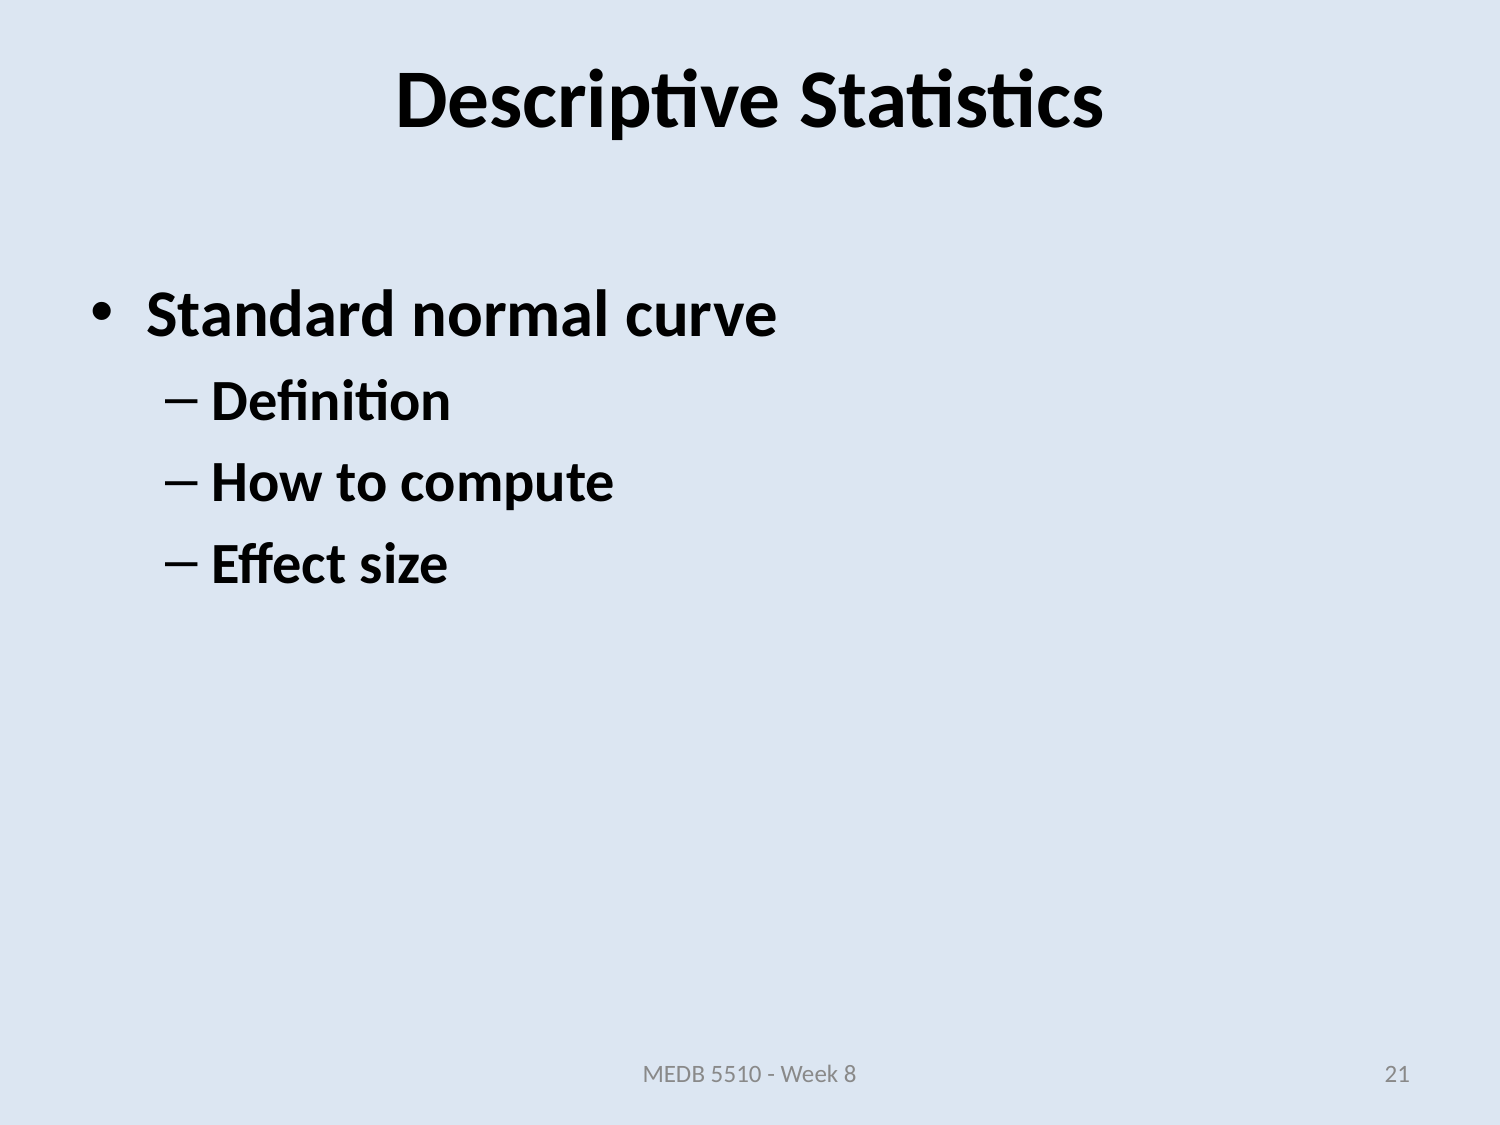

Standard normal curve
Definition
How to compute
Effect size

Descriptive Statistics
MEDB 5510 - Week 8
21